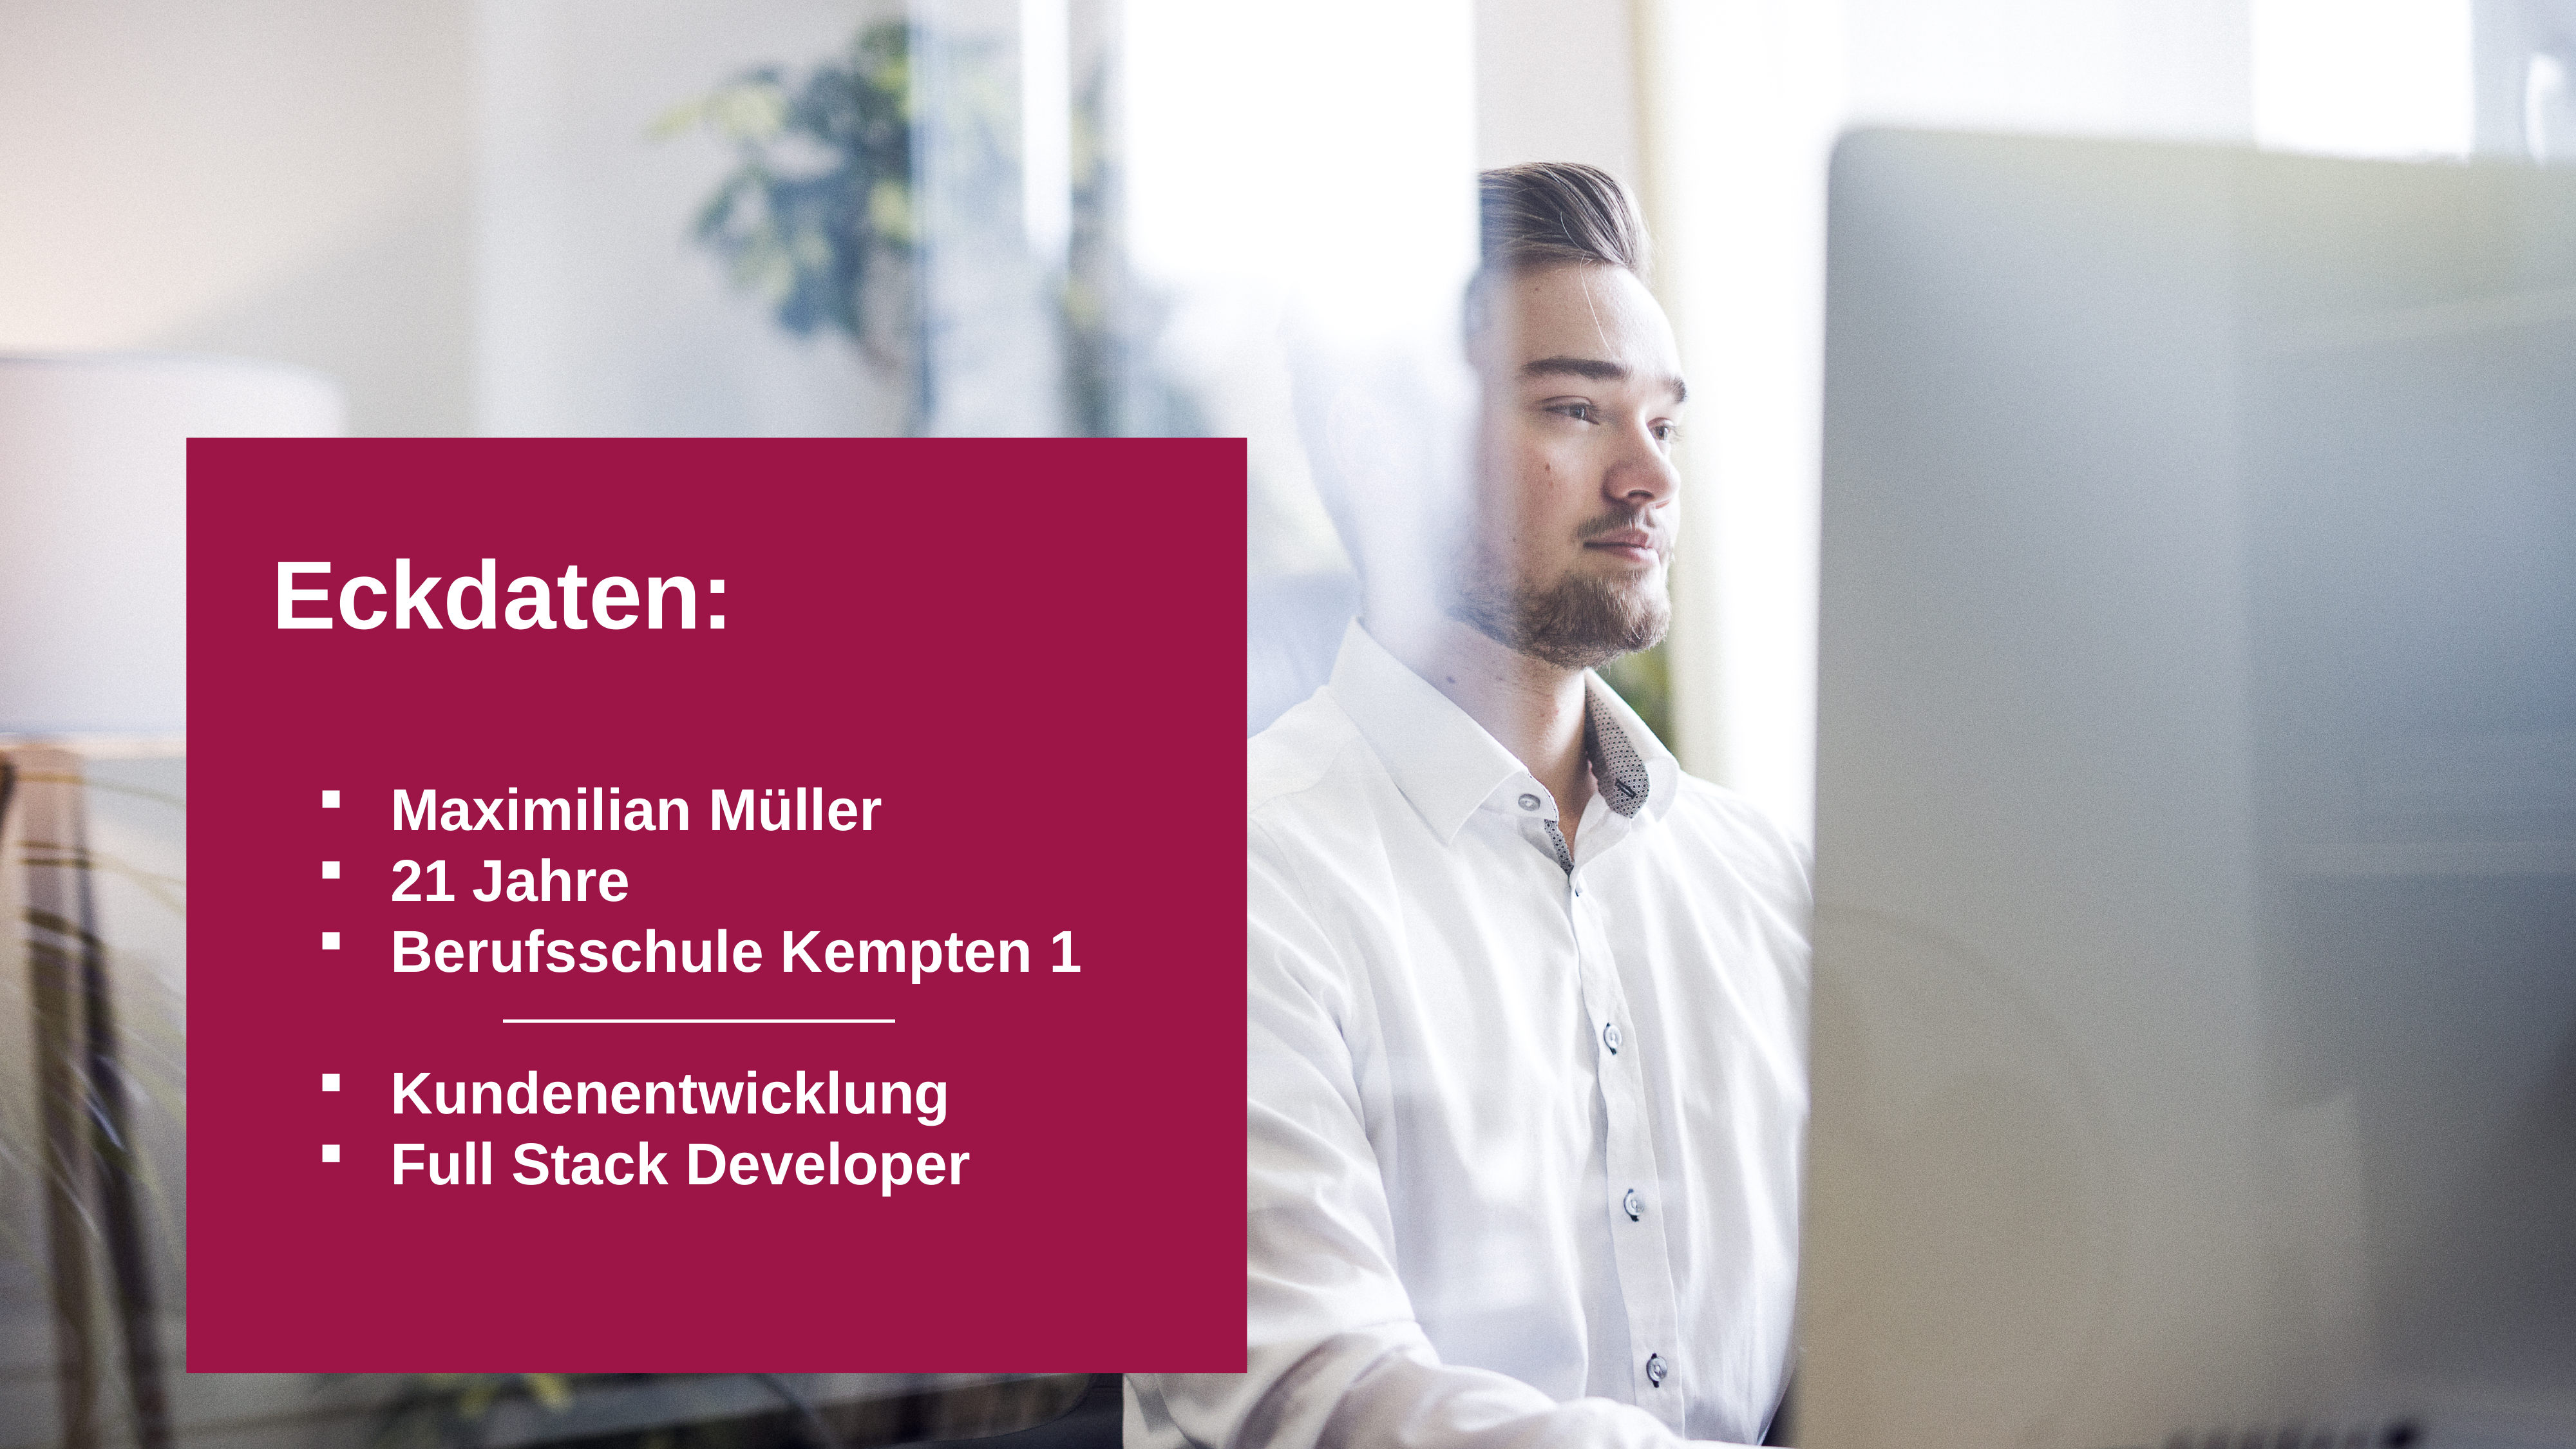

Eckdaten:
Maximilian Müller
21 Jahre
Berufsschule Kempten 1

Kundenentwicklung
Full Stack Developer